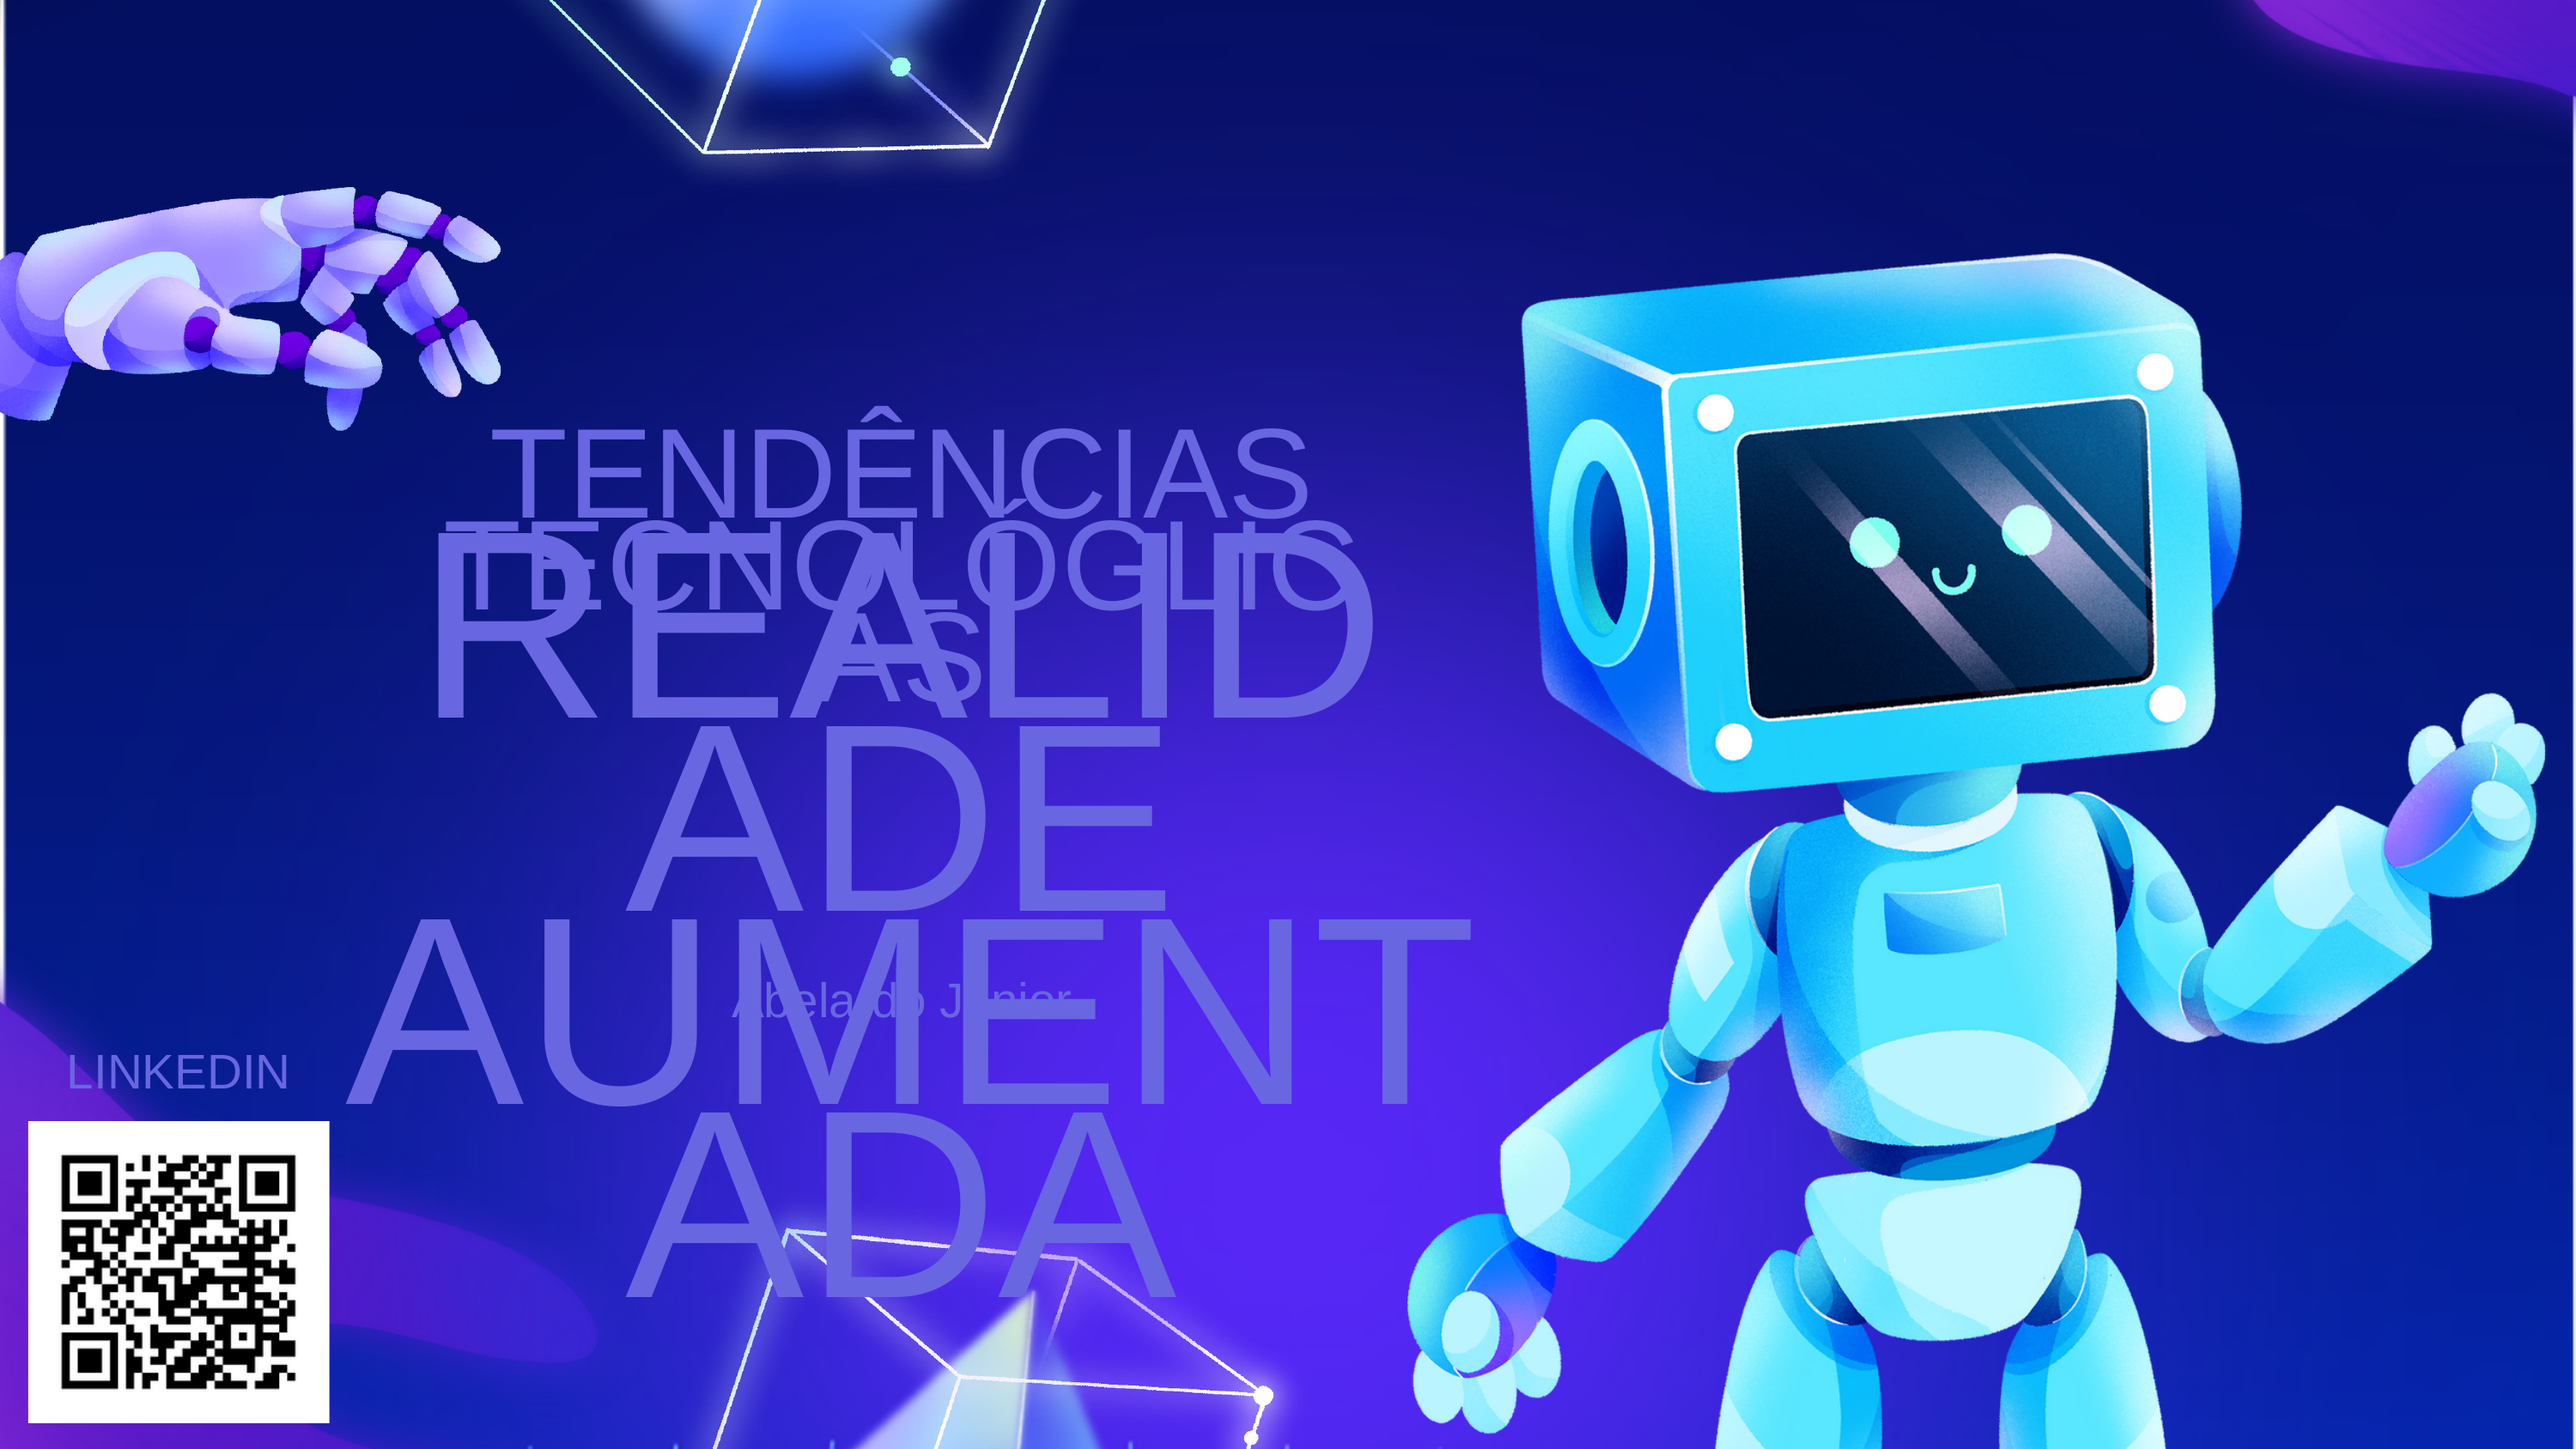

TENDÊNCIAS TECNOLÓGLICAS
REALIDADE
AUMENTADA

Abelardo Júnior
LINKEDIN